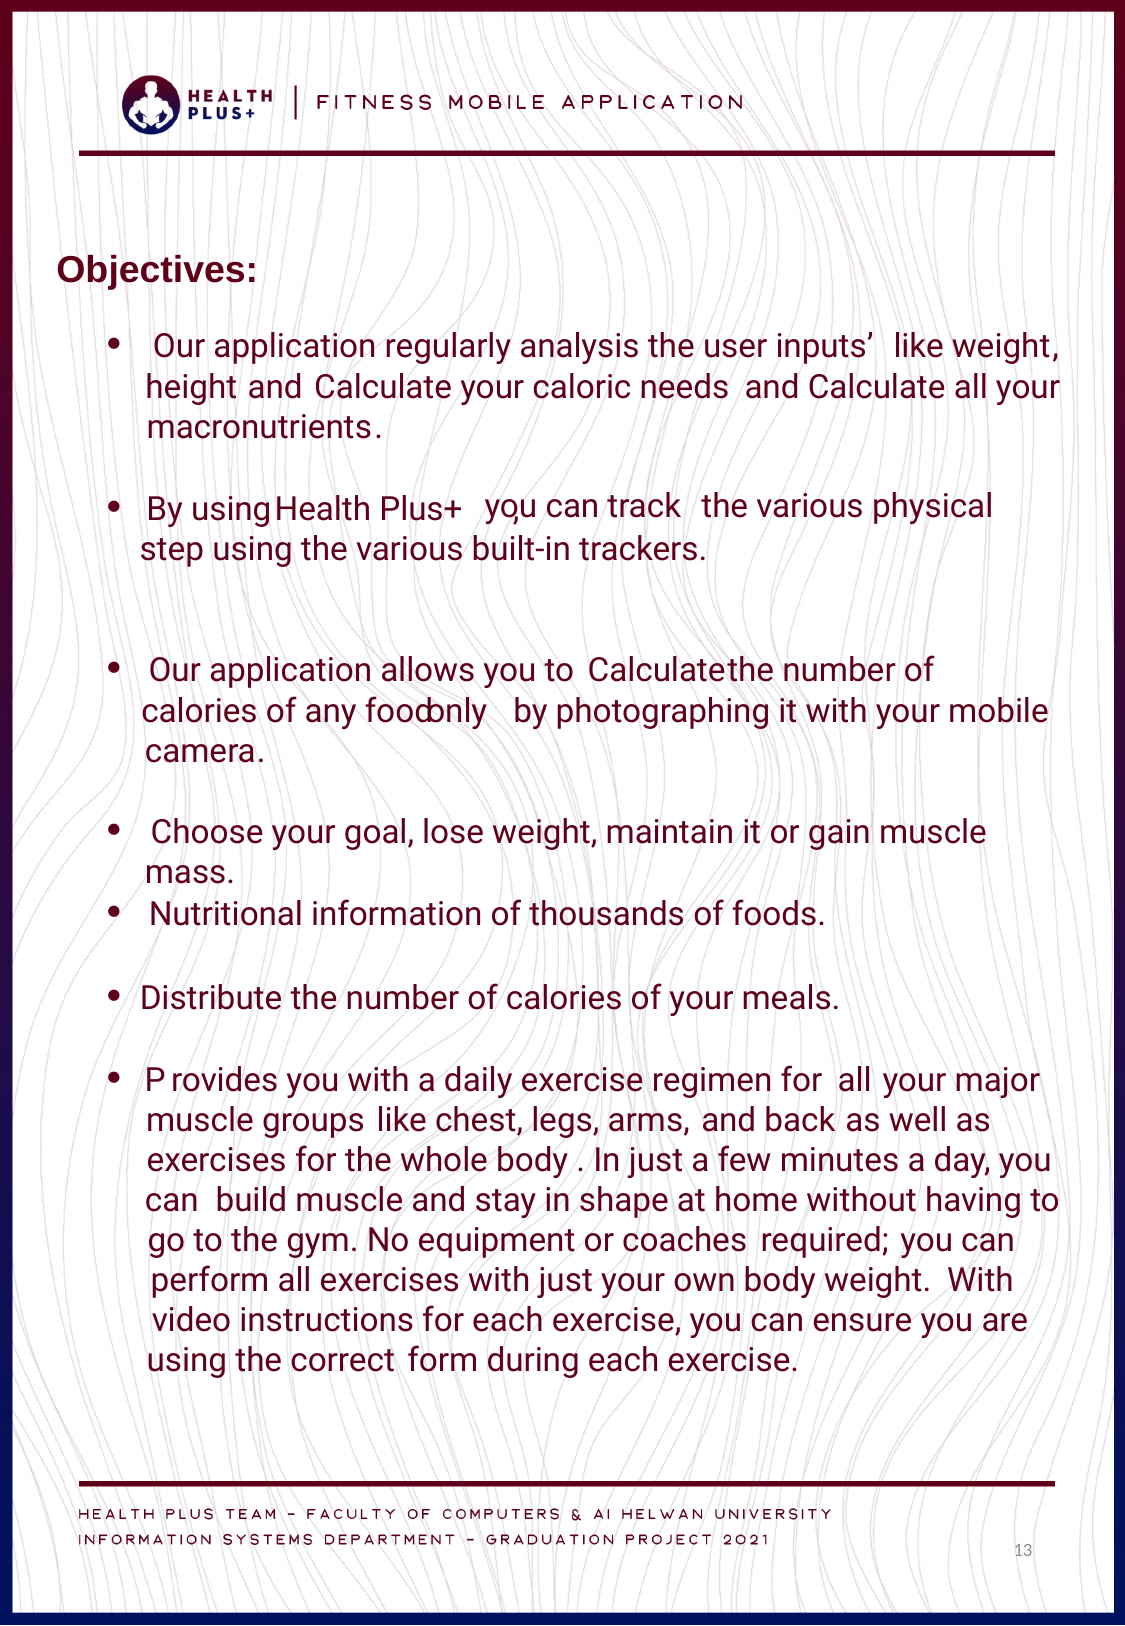

Objectives:

•
Our application regularly analysis the user inputs’

like weight
,

height

and
Calculate your caloric needs

and Calculate all your

macronutrients
.

the various physical
you can track
•

By using

Health Plus+
,

step using the various built-in trackers.

•

Our application allows you to
Calculate

the number of

calories of any food

only

by photographing it with your mobile
camera
.

•

Choose your goal, lose weight, maintain it or gain muscle

mass.

•

Nutritional information of thousands of foods.

•

Distribute the number of calories of your meals.

•
P
rovides you with a daily exercise regimen for
all

your major

muscle groups

like chest, legs, arms,

and back

as well as
exercises for the whole body
. In just a few minutes a day, you
can

build muscle and stay in shape at home without having to
go to the gym. No equipment or coaches
required;

you can
perform all exercises with just your own body weight.

With
video instructions for each exercise, you can ensure you are
using the correct
form during each exercise.

13